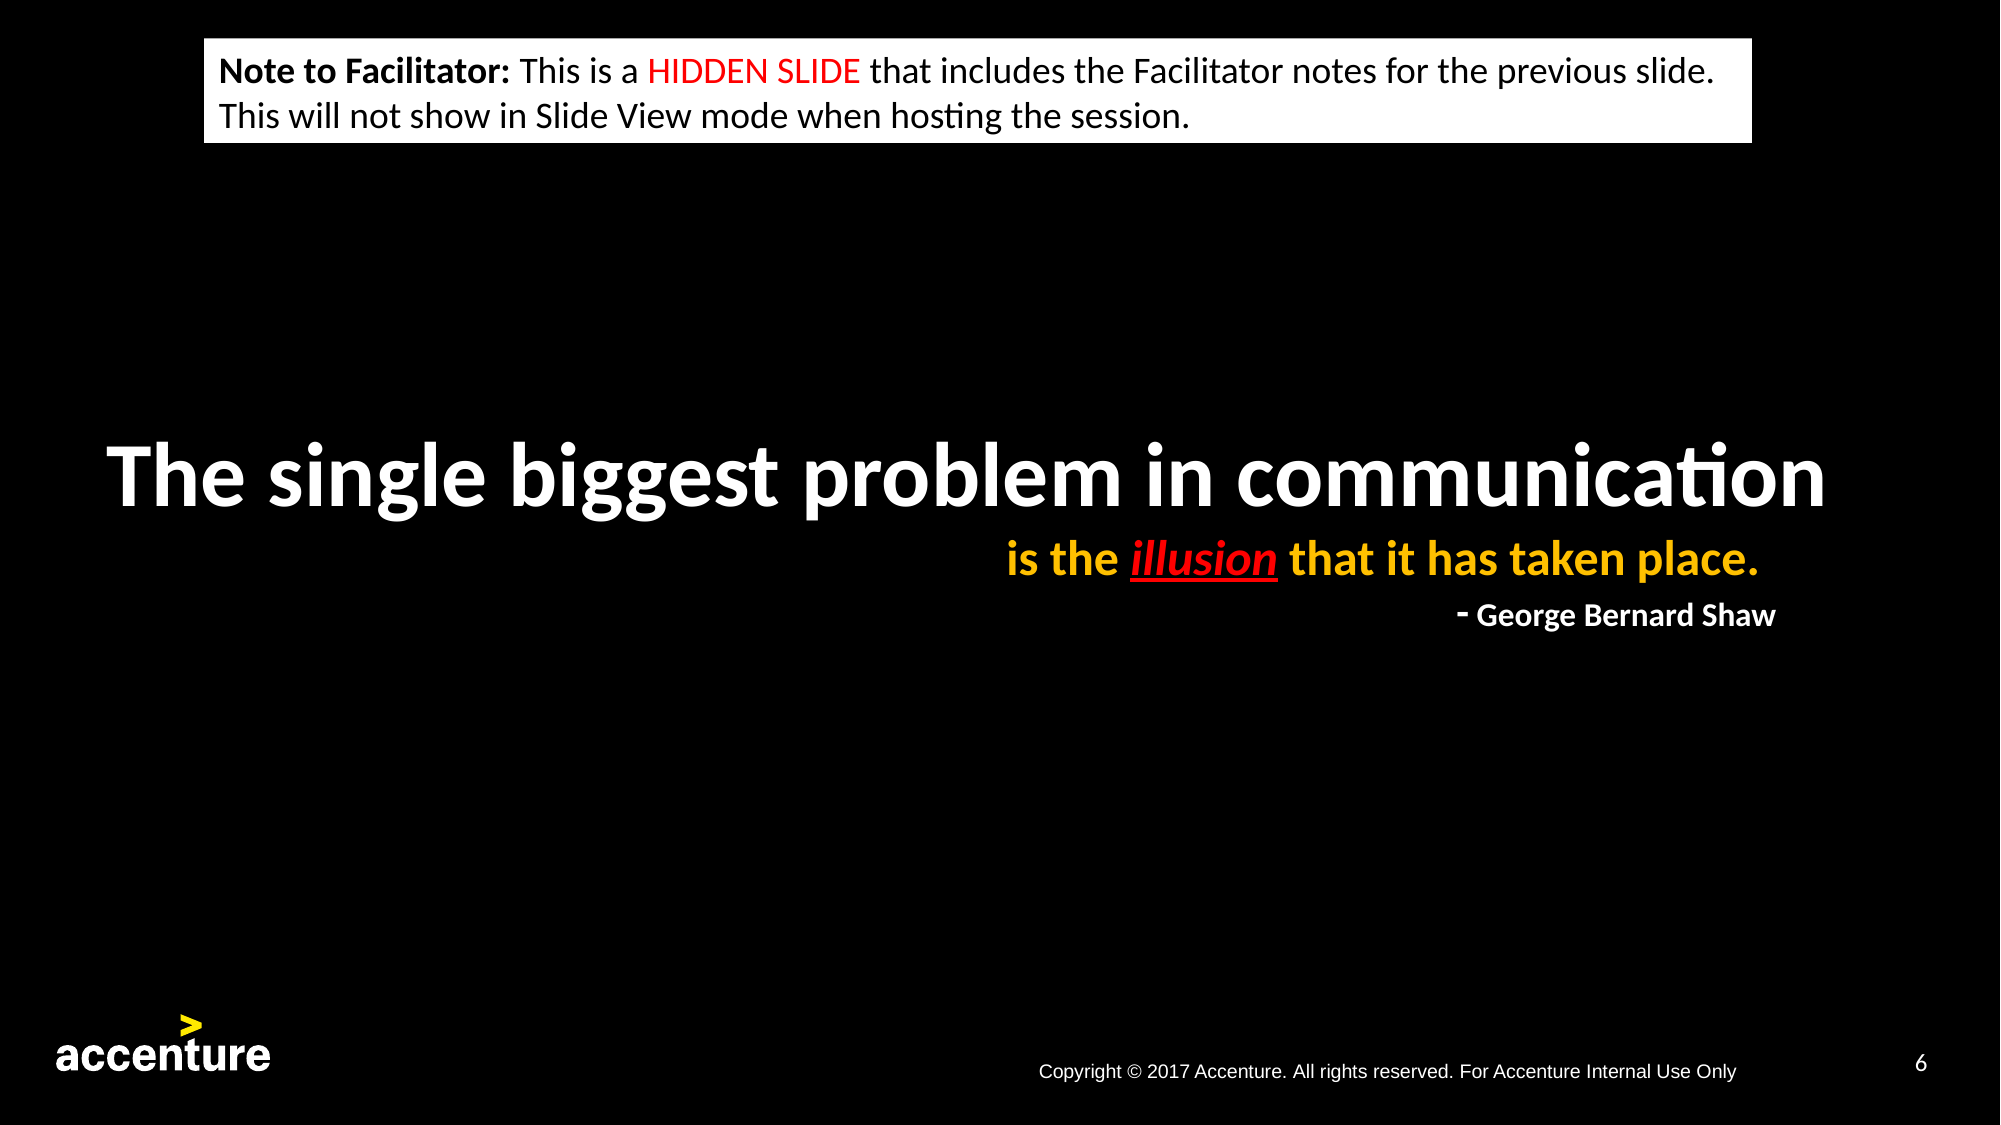

Note to Facilitator: This is a HIDDEN SLIDE that includes the Facilitator notes for the previous slide. This will not show in Slide View mode when hosting the session.
The single biggest problem in communication
						is the illusion that it has taken place.
									- George Bernard Shaw

6
Copyright © 2017 Accenture. All rights reserved. For Accenture Internal Use Only.